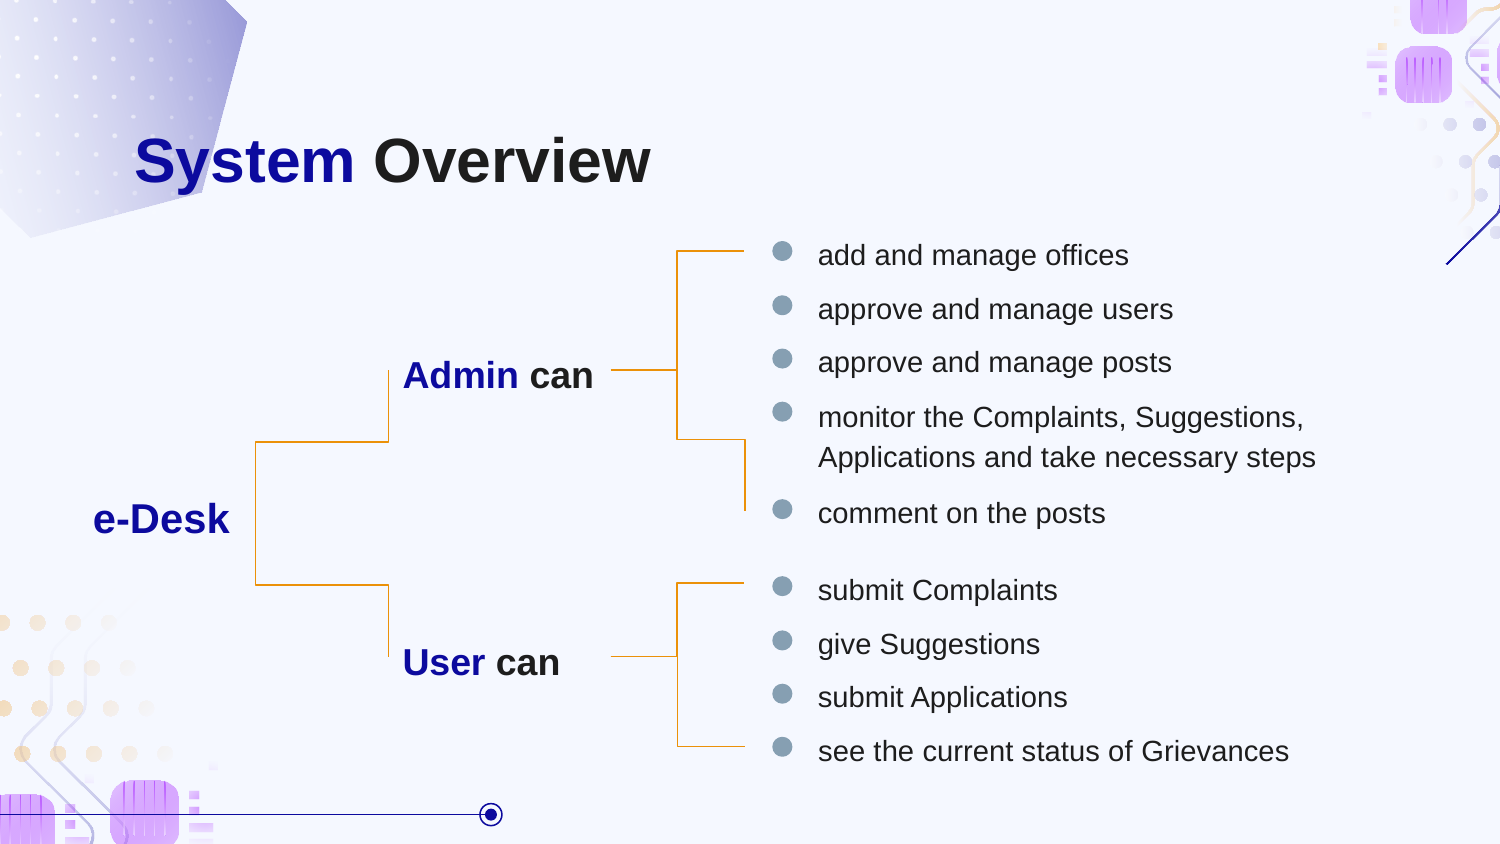

System Overview
add and manage offices

approve and manage users

approve and manage posts
Admin can

monitor the Complaints, Suggestions, Applications and take necessary steps

comment on the posts
e-Desk

submit Complaints

give Suggestions
User can

submit Applications

see the current status of Grievances